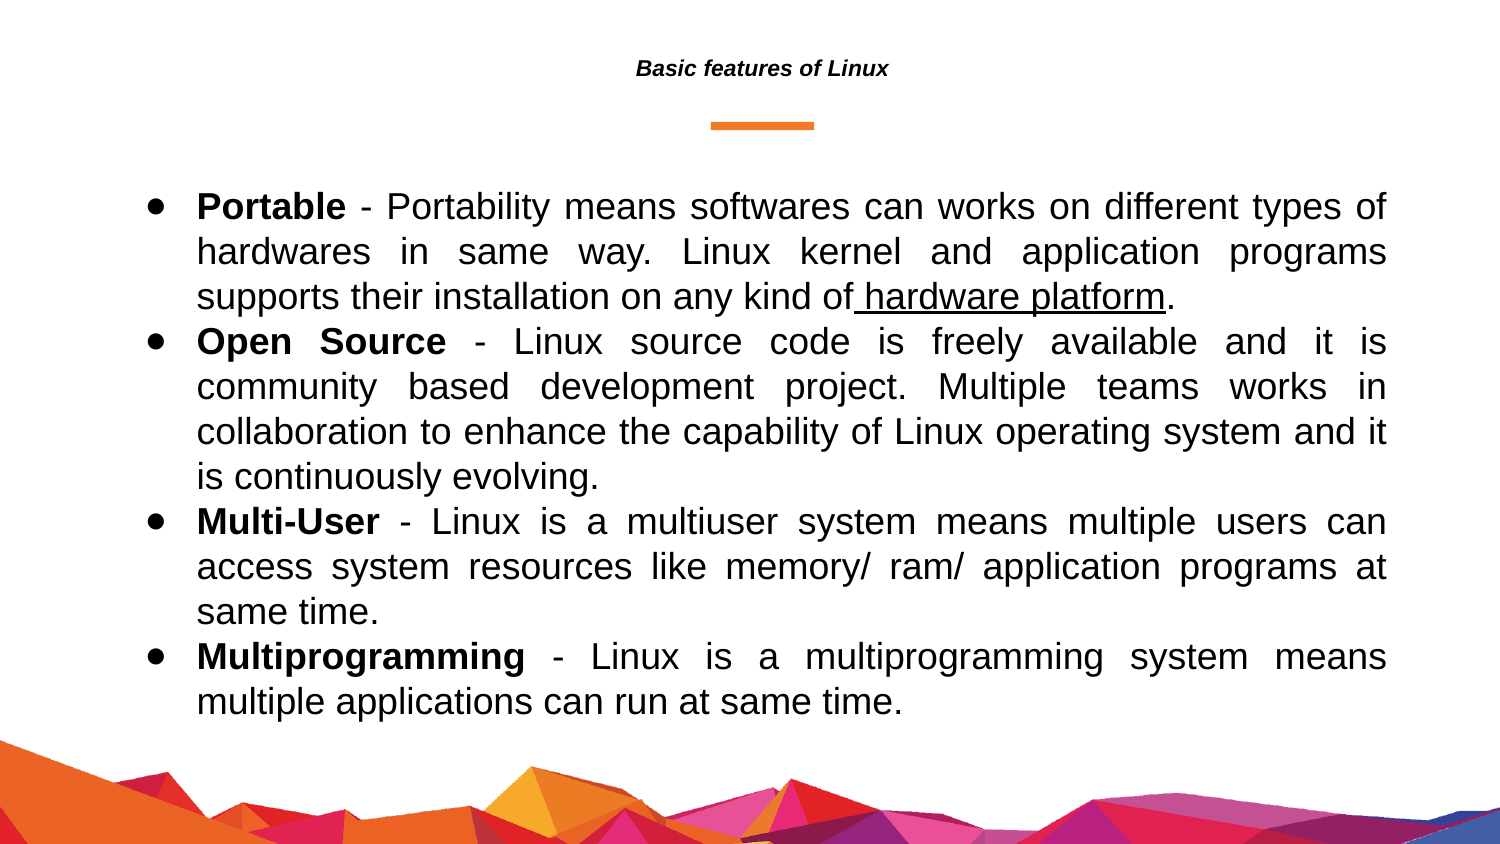

# Basic features of Linux

Portable - Portability means softwares can works on different types of hardwares in same way. Linux kernel and application programs supports their installation on any kind of hardware platform.
Open Source - Linux source code is freely available and it is community based development project. Multiple teams works in collaboration to enhance the capability of Linux operating system and it is continuously evolving.
Multi-User - Linux is a multiuser system means multiple users can access system resources like memory/ ram/ application programs at same time.
Multiprogramming - Linux is a multiprogramming system means multiple applications can run at same time.